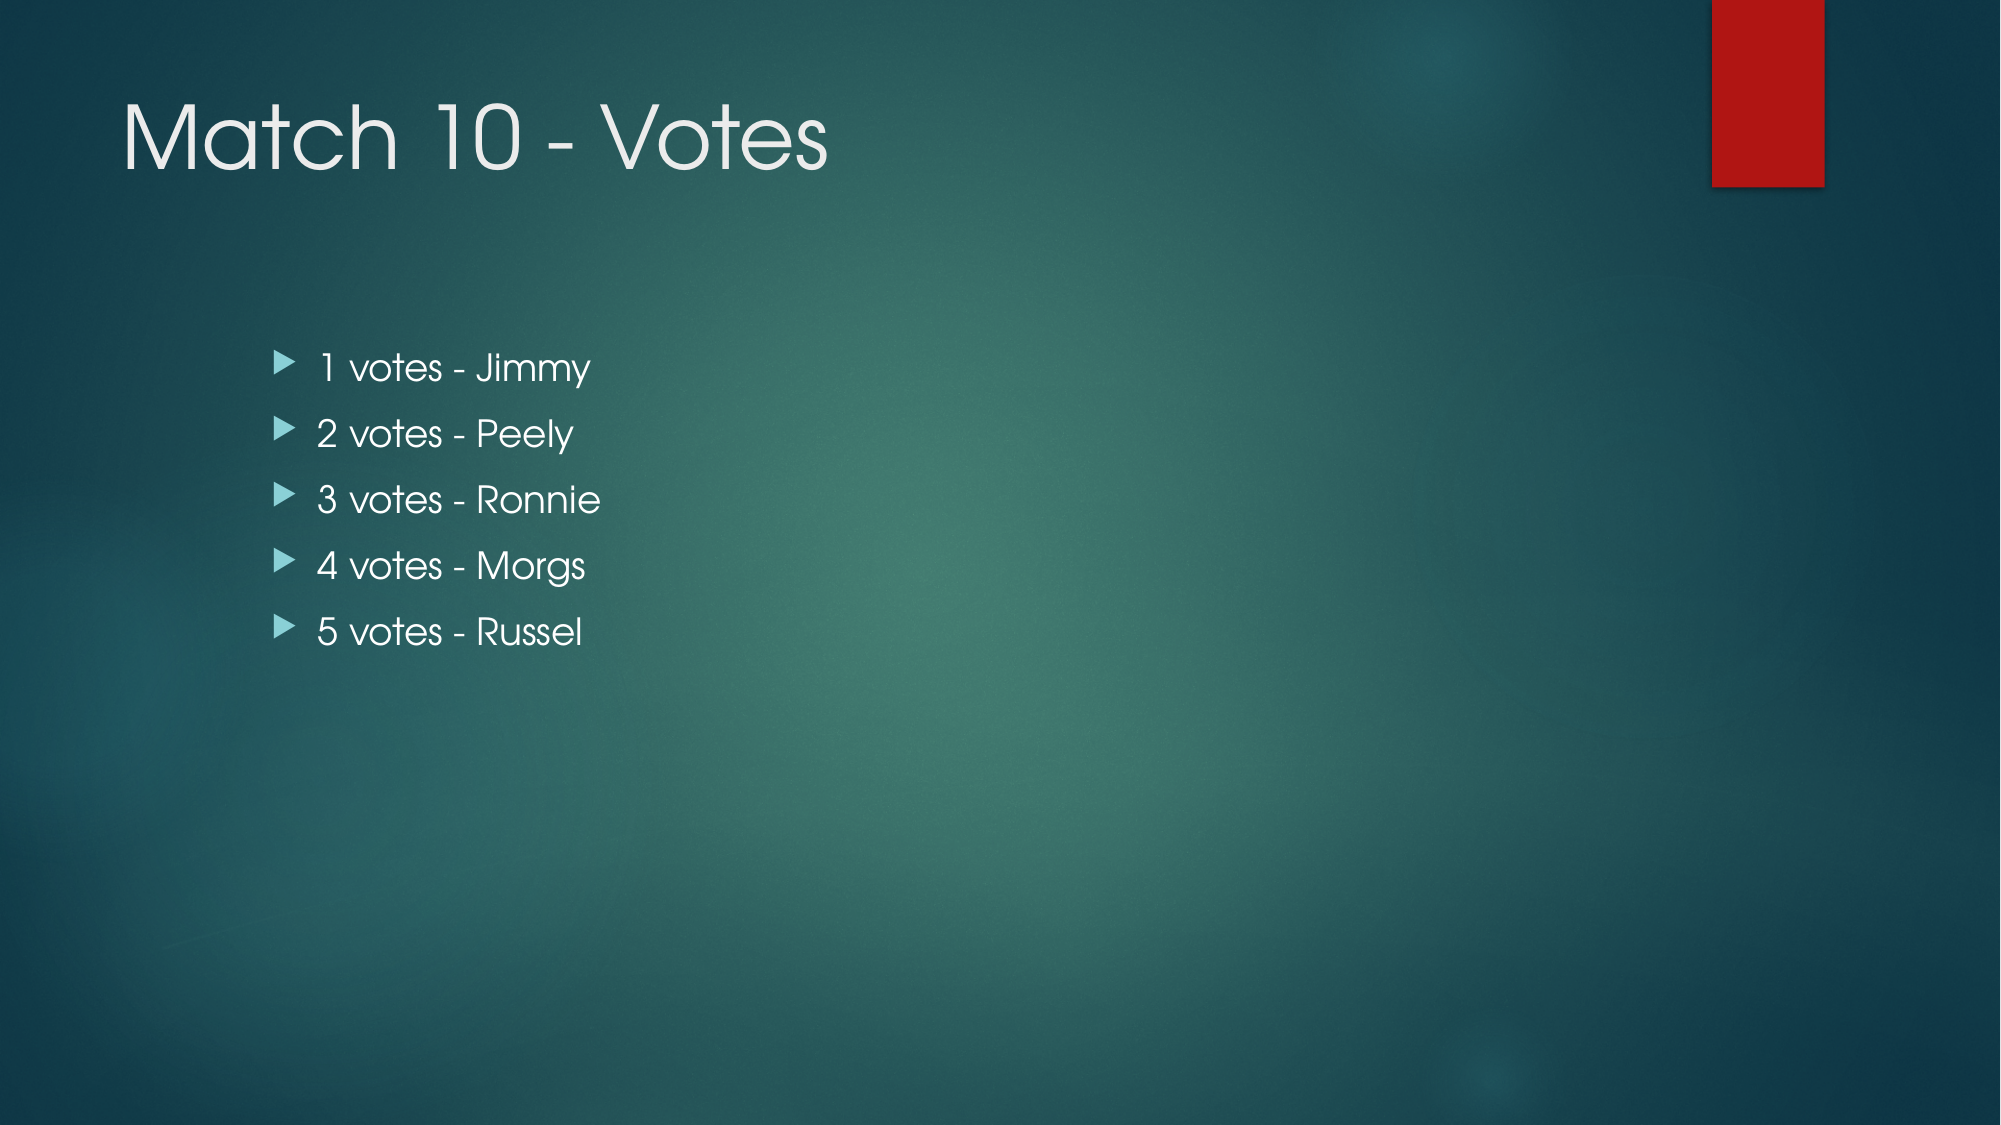

# Match 10 - Votes
1 votes - Jimmy
2 votes - Peely
3 votes - Ronnie
4 votes - Morgs
5 votes - Russel